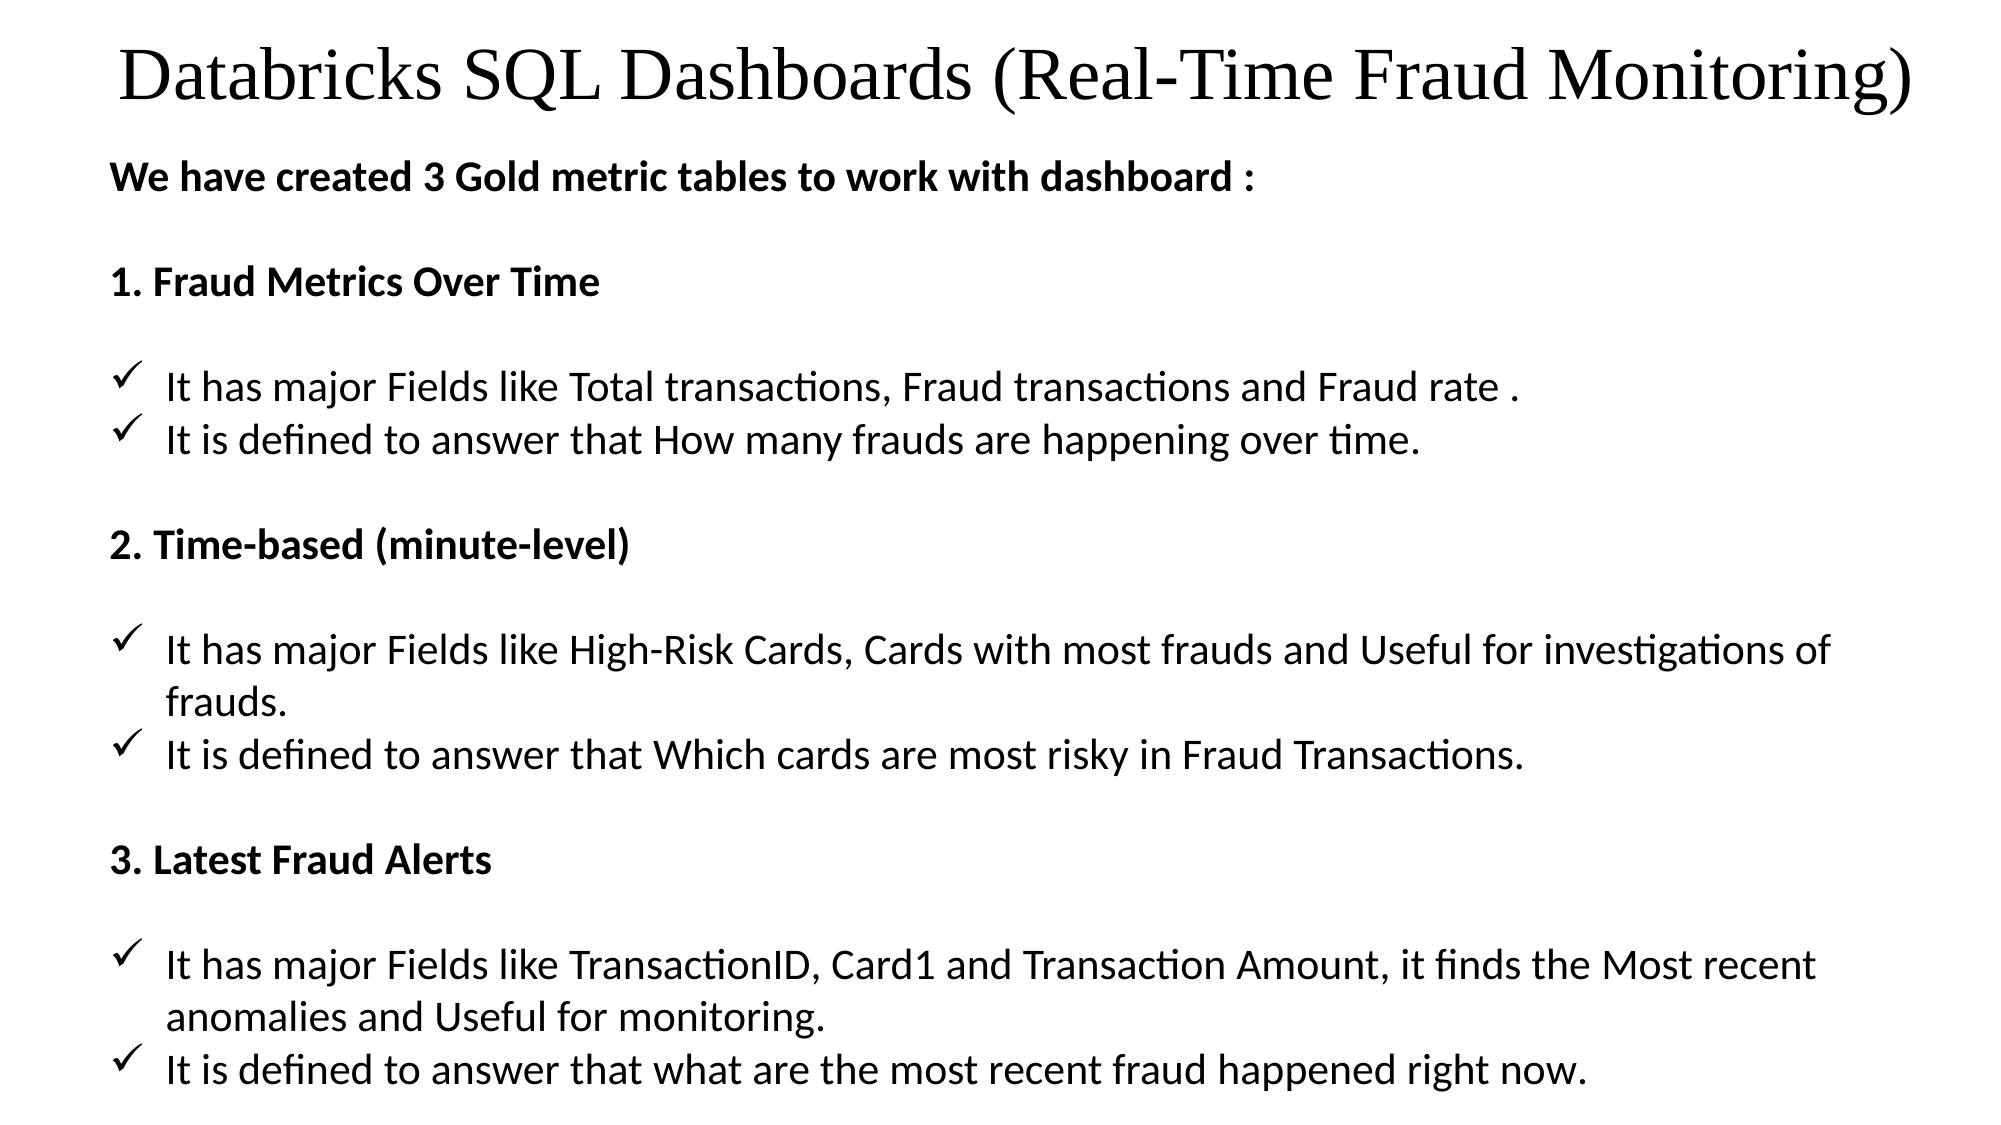

Databricks SQL Dashboards (Real-Time Fraud Monitoring)
We have created 3 Gold metric tables to work with dashboard :

1. Fraud Metrics Over Time

It has major Fields like Total transactions, Fraud transactions and Fraud rate .
It is defined to answer that How many frauds are happening over time.

2. Time-based (minute-level)

It has major Fields like High-Risk Cards, Cards with most frauds and Useful for investigations of frauds.
It is defined to answer that Which cards are most risky in Fraud Transactions.

3. Latest Fraud Alerts

It has major Fields like TransactionID, Card1 and Transaction Amount, it finds the Most recent anomalies and Useful for monitoring.
It is defined to answer that what are the most recent fraud happened right now.